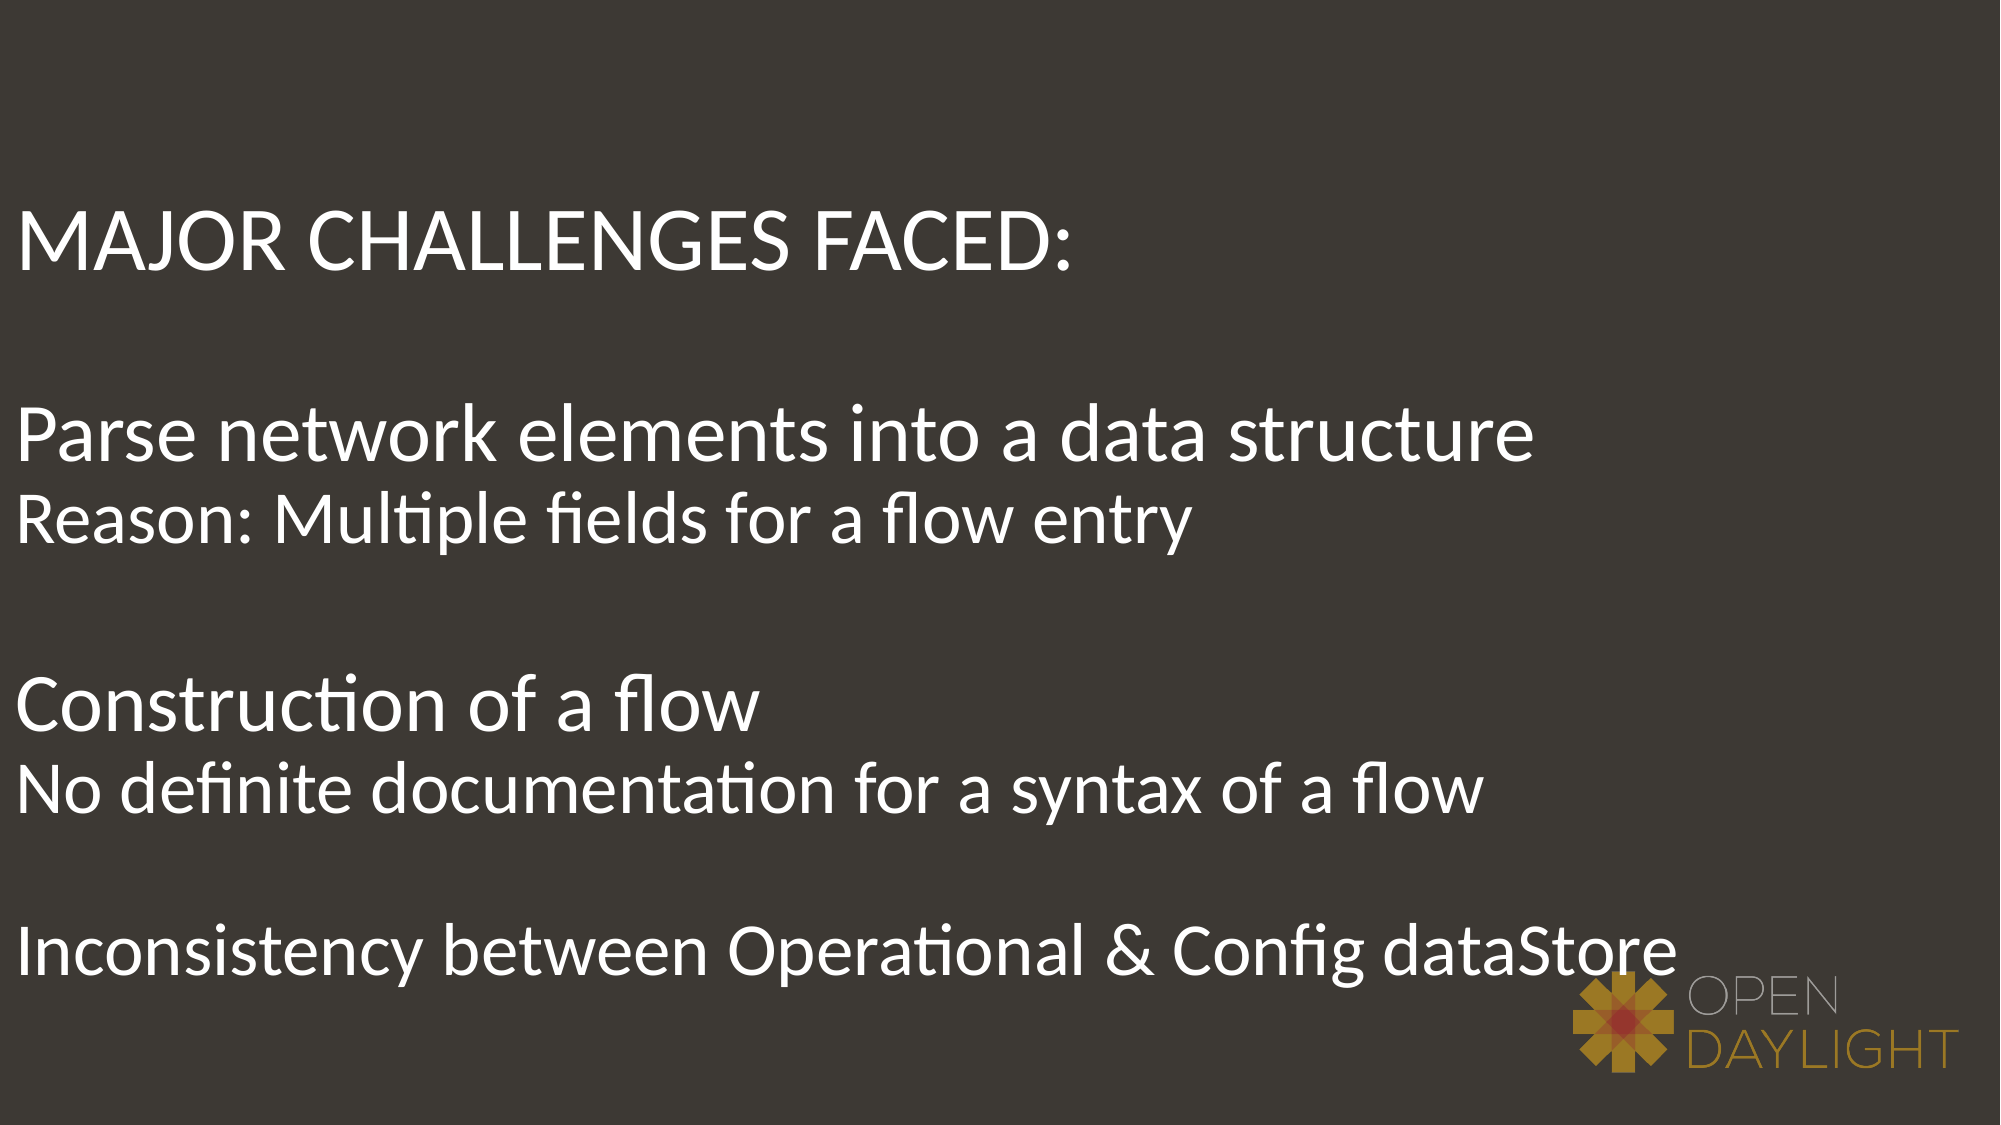

MAJOR CHALLENGES FACED:
Parse network elements into a data structure
Reason: Multiple fields for a flow entry
Construction of a flow
No definite documentation for a syntax of a flow
Inconsistency between Operational & Config dataStore